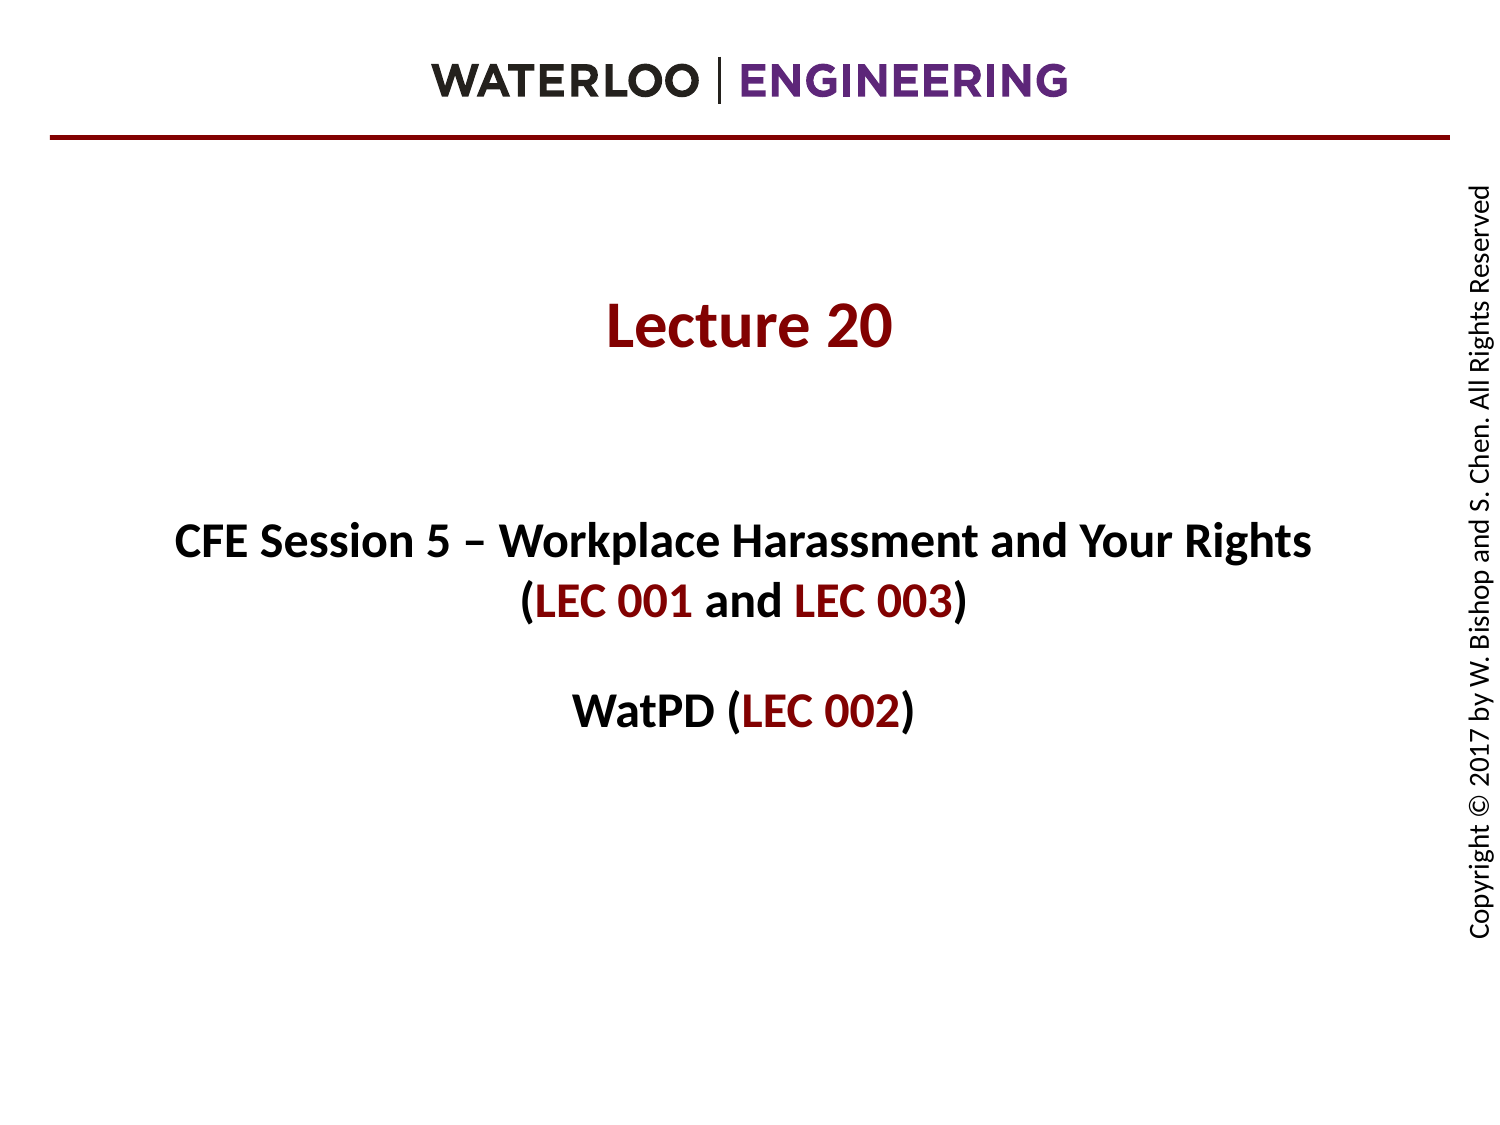

# Lecture 20
CFE Session 5 – Workplace Harassment and Your Rights (LEC 001 and LEC 003)
WatPD (LEC 002)